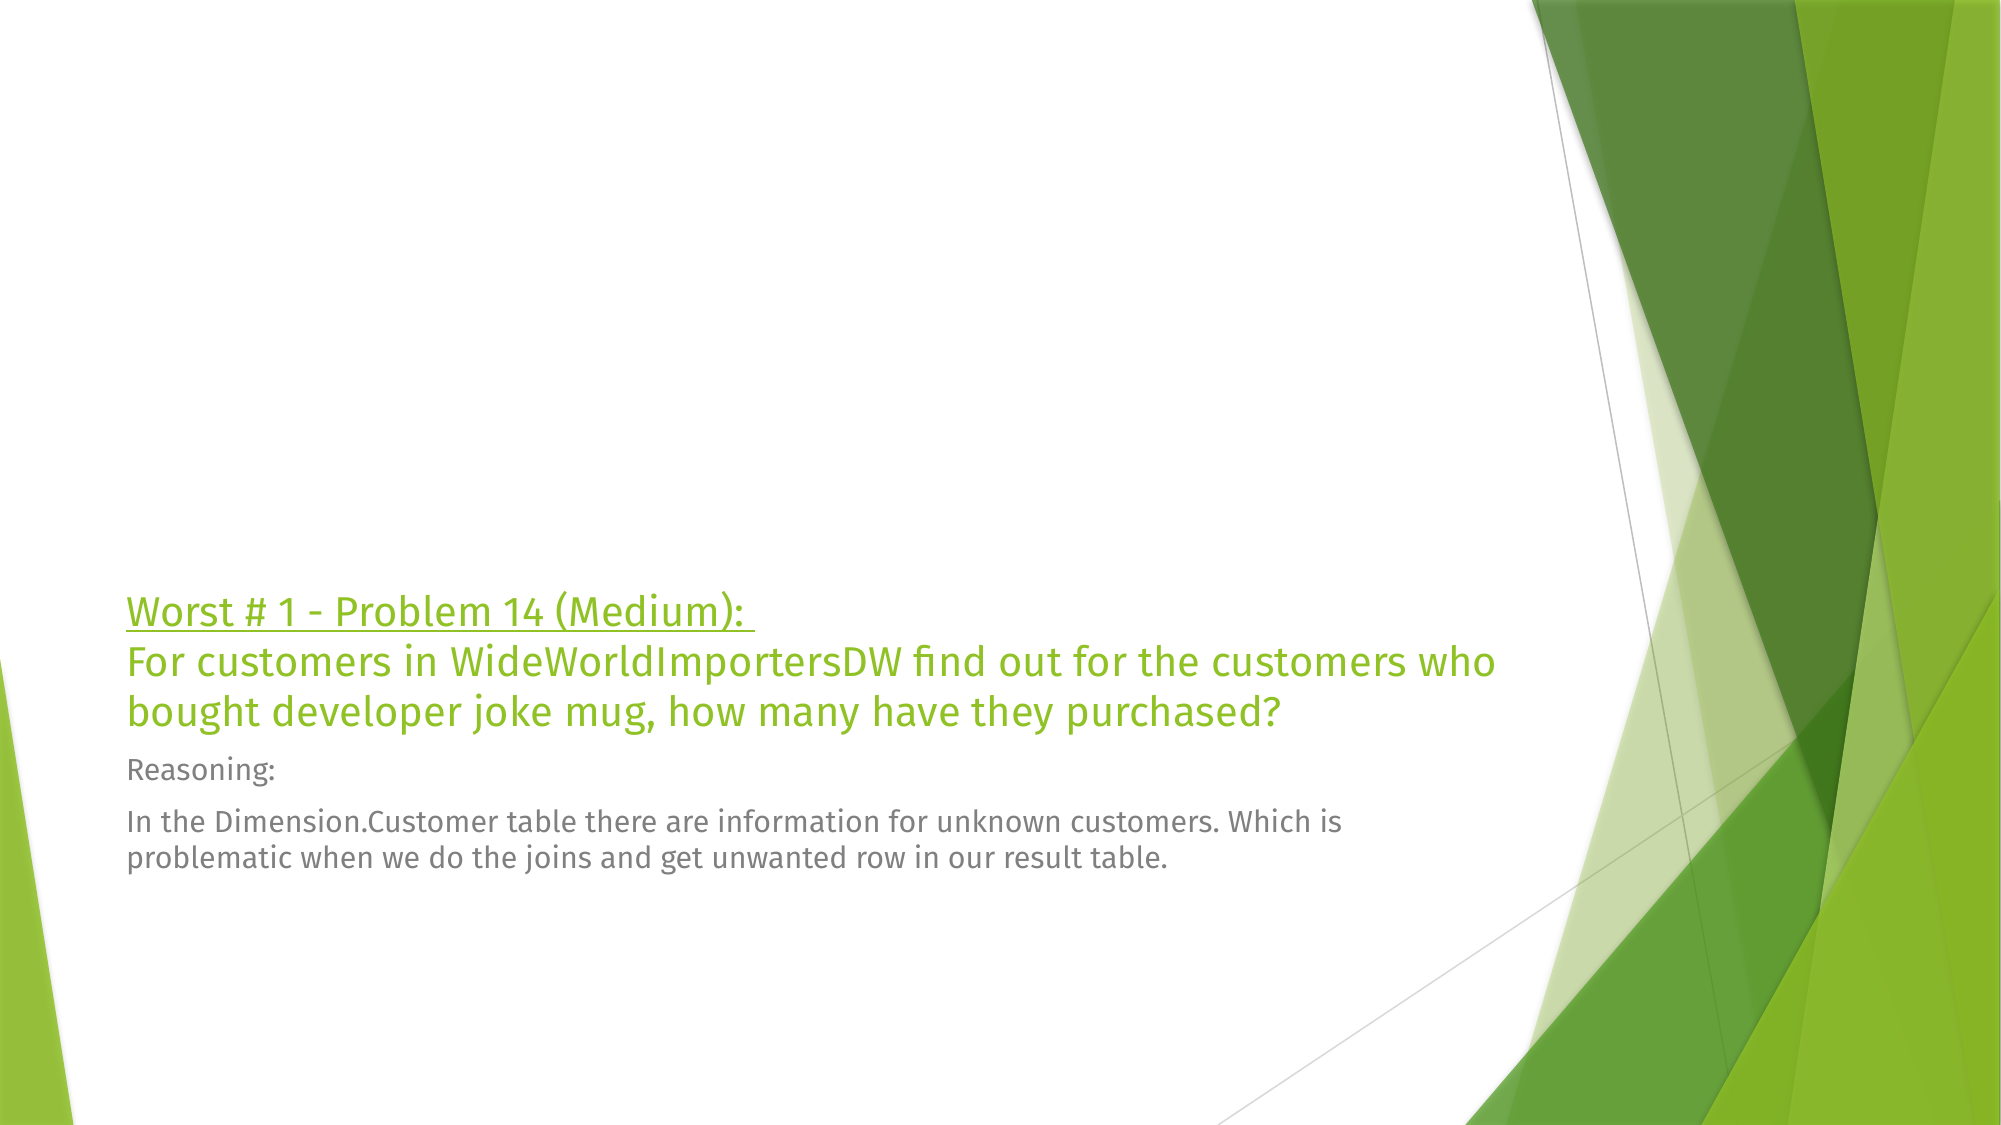

# Worst # 1 - Problem 14 (Medium): For customers in WideWorldImportersDW find out for the customers who bought developer joke mug, how many have they purchased?
Reasoning:
In the Dimension.Customer table there are information for unknown customers. Which is problematic when we do the joins and get unwanted row in our result table.